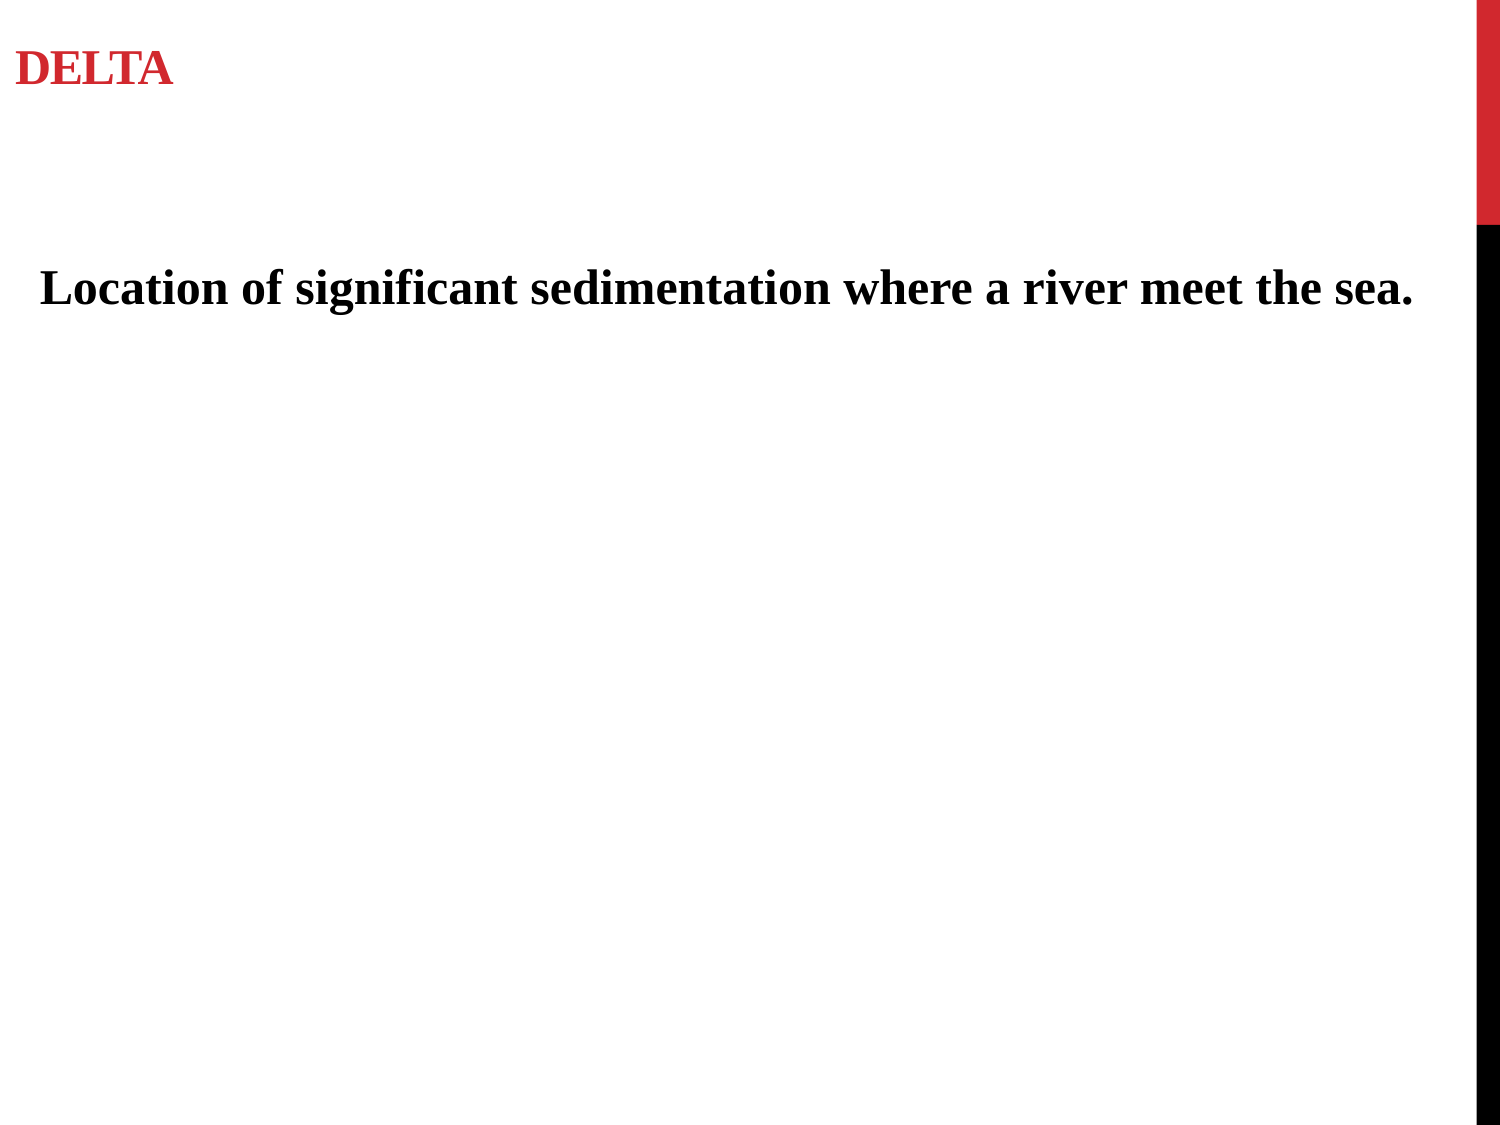

# Delta
Location of significant sedimentation where a river meet the sea.